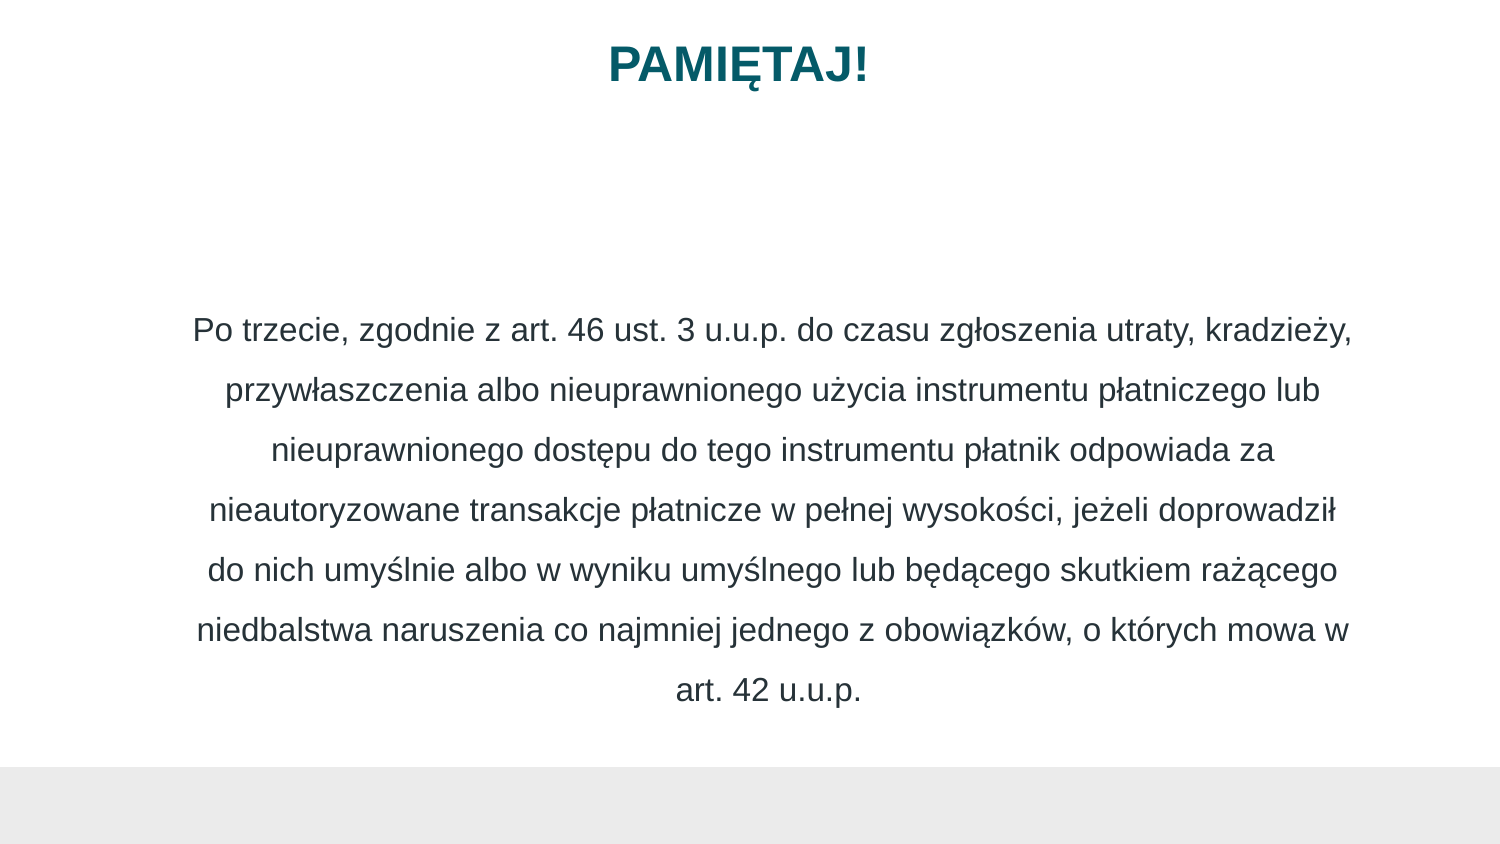

# PAMIĘTAJ!
Po trzecie, zgodnie z art. 46 ust. 3 u.u.p. do czasu zgłoszenia utraty, kradzieży,
przywłaszczenia albo nieuprawnionego użycia instrumentu płatniczego lub
nieuprawnionego dostępu do tego instrumentu płatnik odpowiada za
nieautoryzowane transakcje płatnicze w pełnej wysokości, jeżeli doprowadził
do nich umyślnie albo w wyniku umyślnego lub będącego skutkiem rażącego
niedbalstwa naruszenia co najmniej jednego z obowiązków, o których mowa w
art. 42 u.u.p.